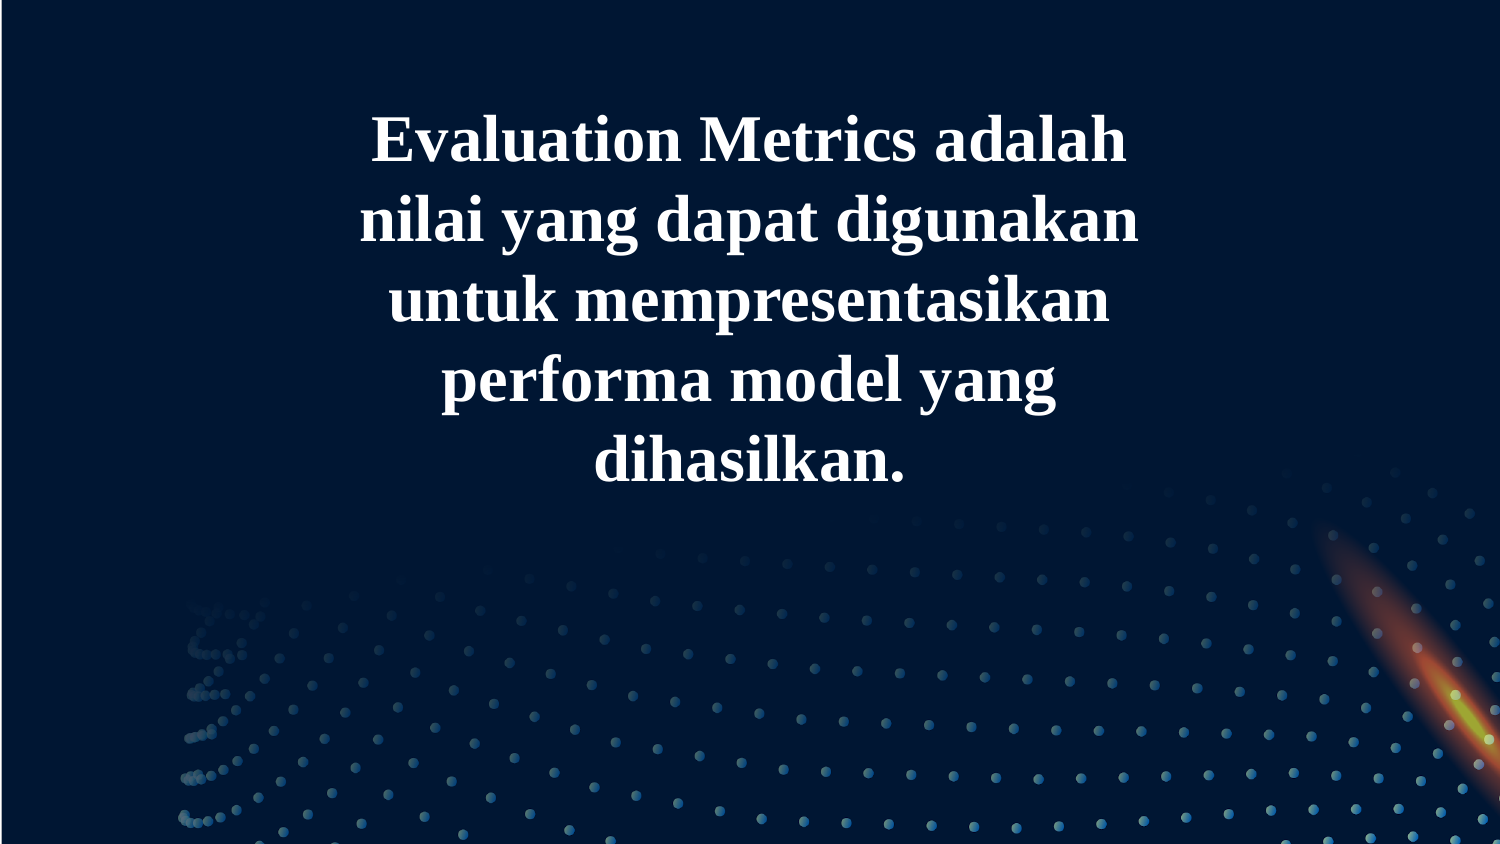

# Evaluation Metrics adalah nilai yang dapat digunakan untuk mempresentasikan performa model yang dihasilkan.